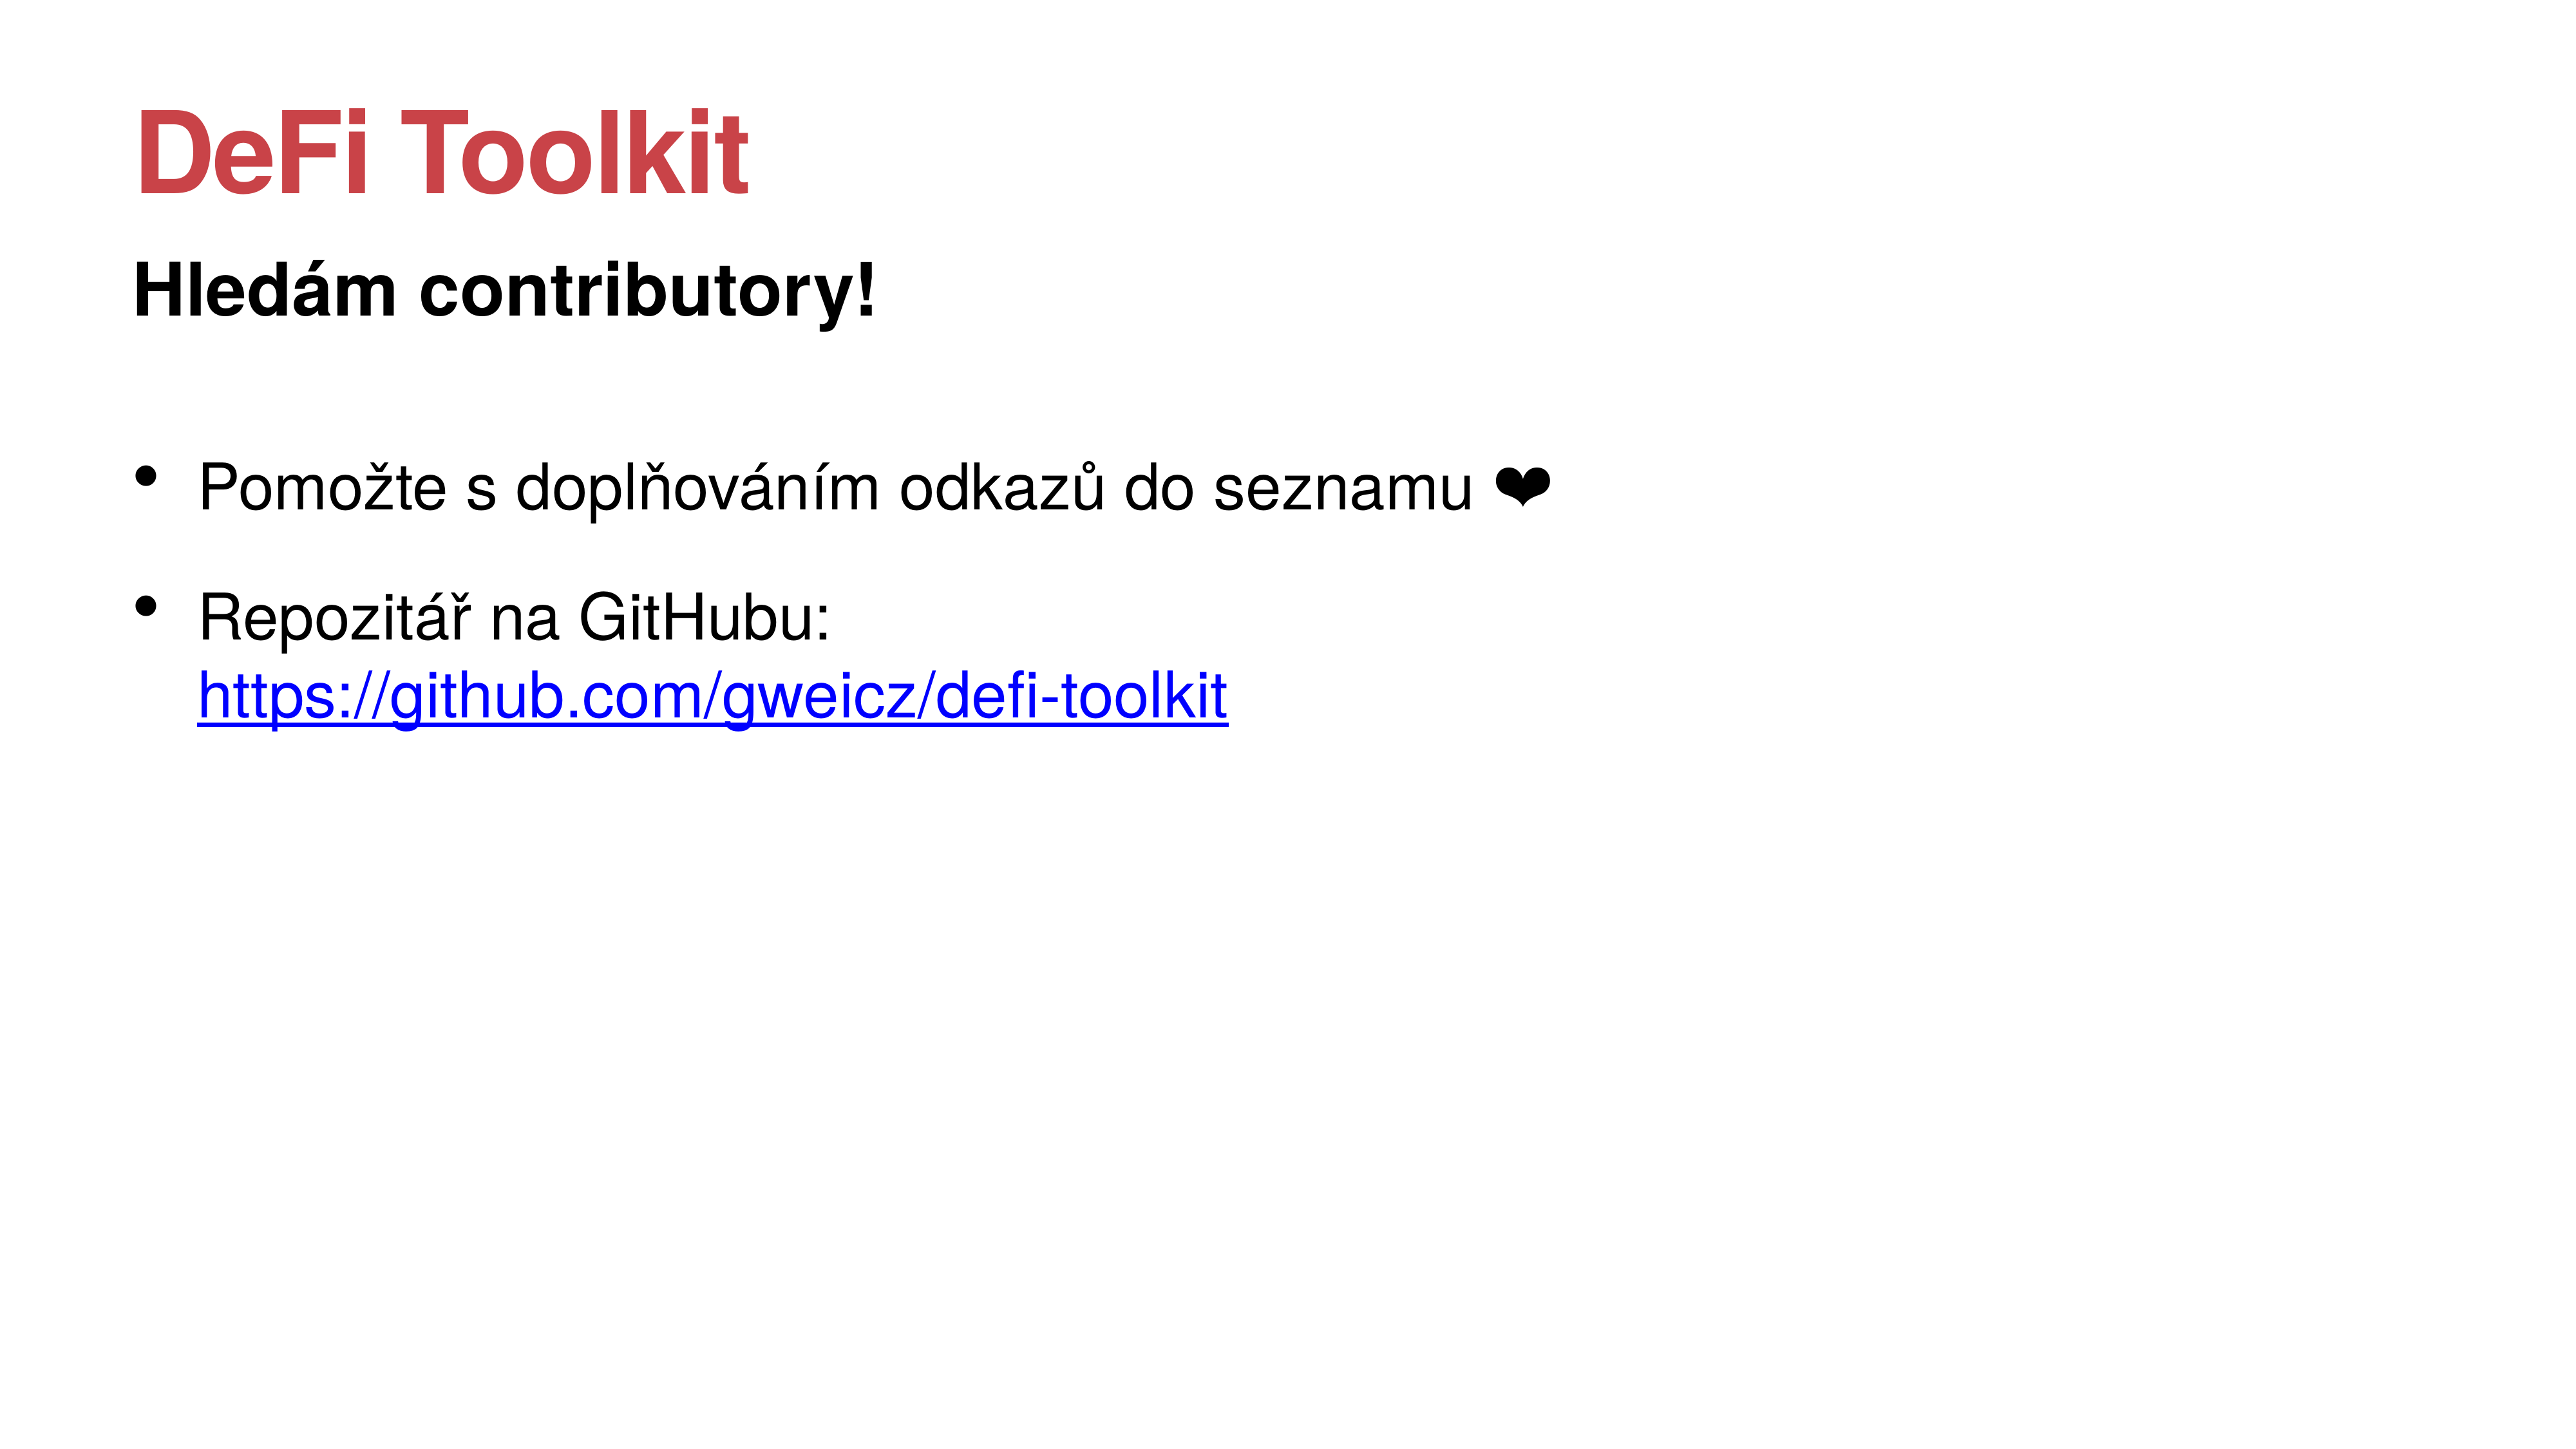

# DeFi Toolkit
Hledám contributory!
Pomožte s doplňováním odkazů do seznamu ❤️
Repozitář na GitHubu:
https://github.com/gweicz/defi-toolkit